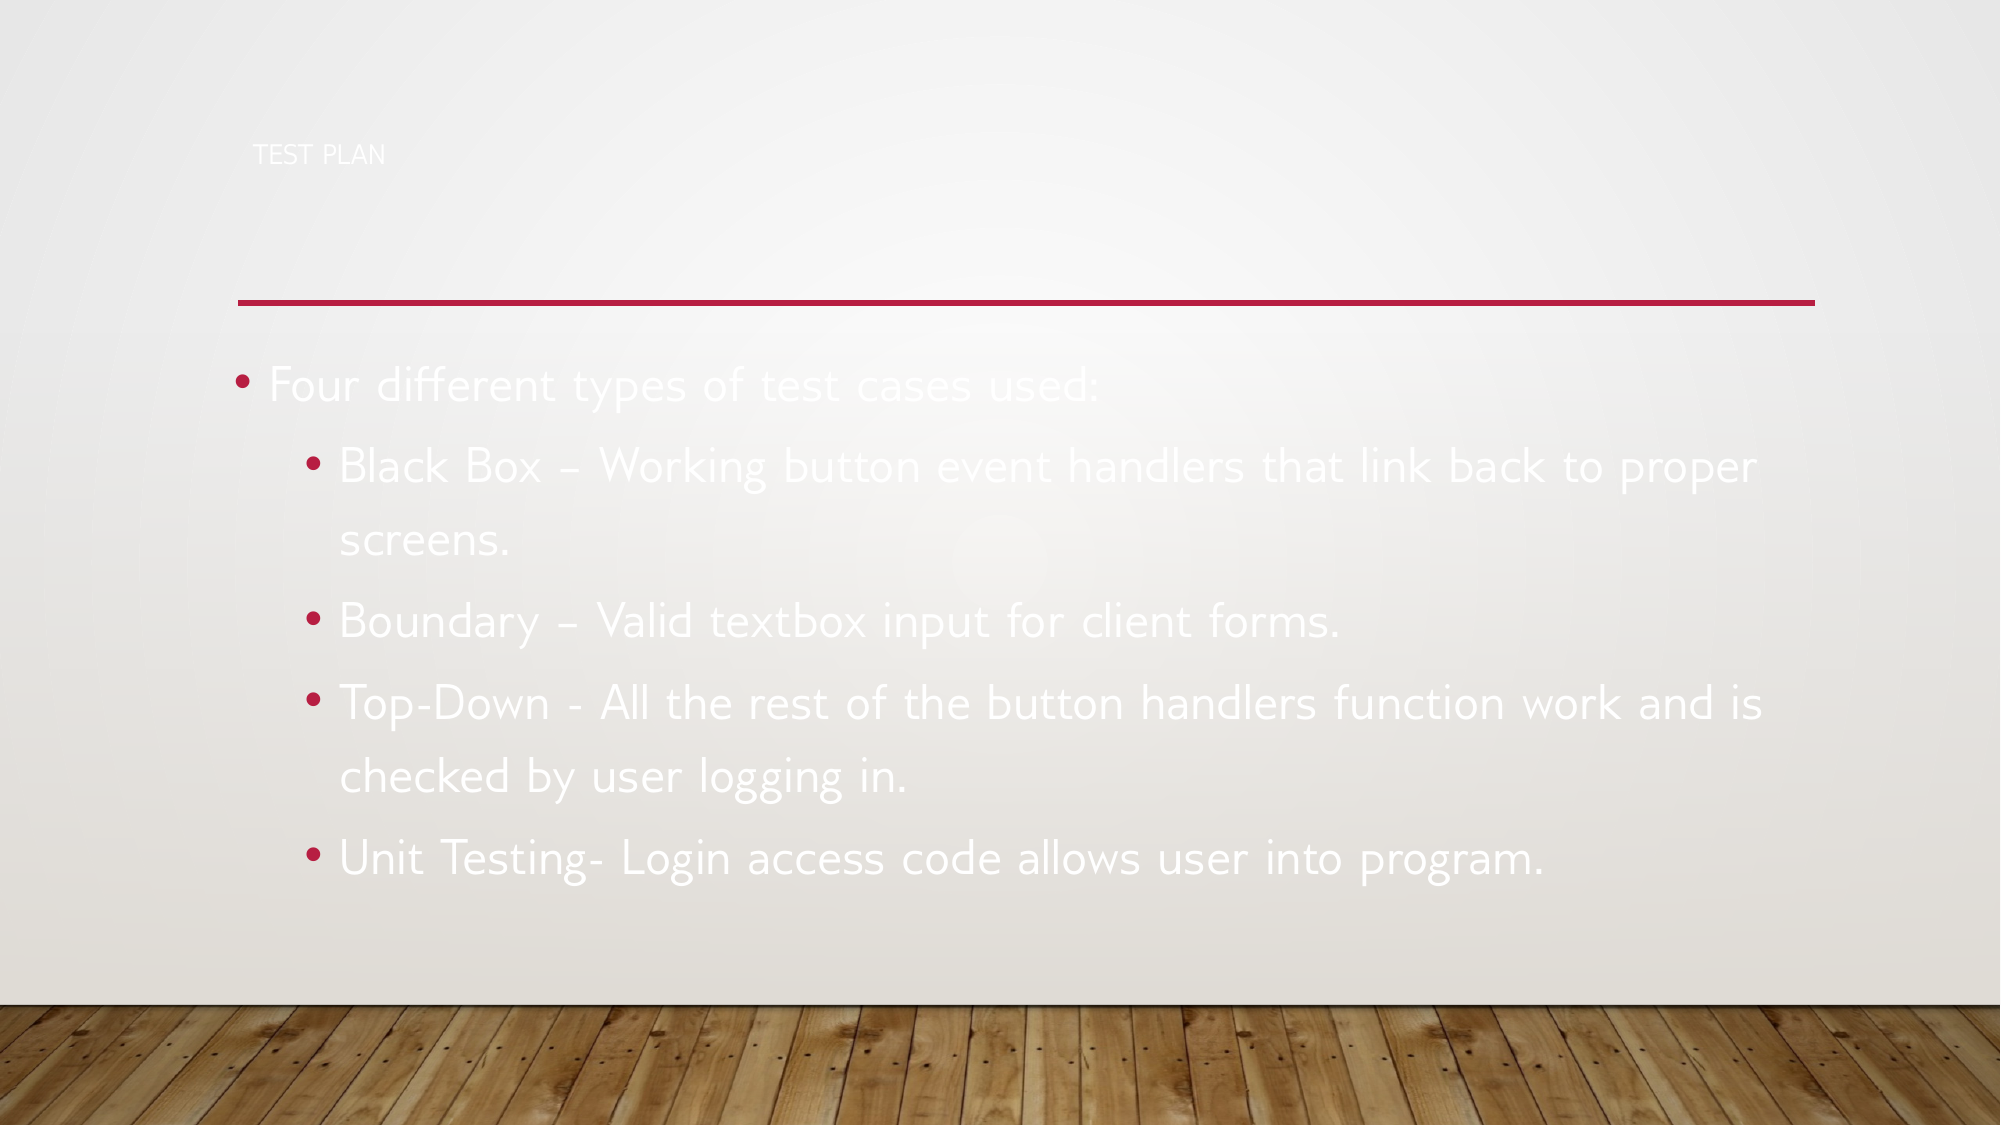

# Test plan
Four different types of test cases used:
Black Box – Working button event handlers that link back to proper screens.
Boundary – Valid textbox input for client forms.
Top-Down - All the rest of the button handlers function work and is checked by user logging in.
Unit Testing- Login access code allows user into program.